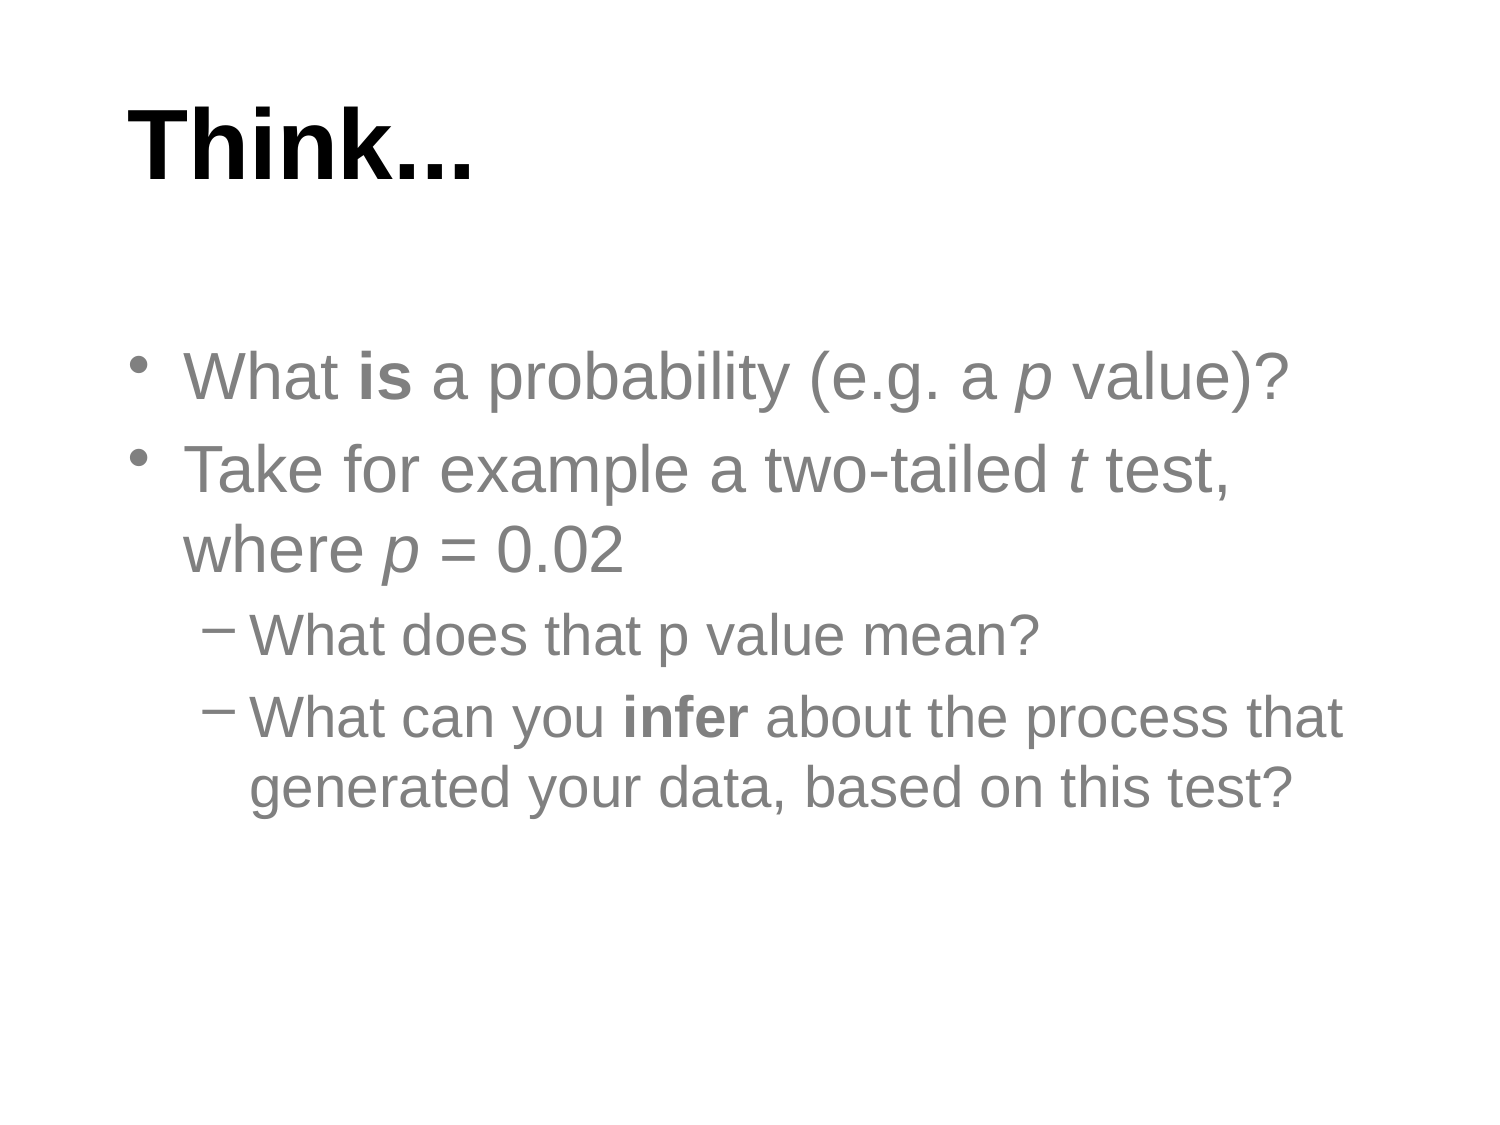

# Think...
What is a probability (e.g. a p value)?
Take for example a two-tailed t test, where p = 0.02
What does that p value mean?
What can you infer about the process that generated your data, based on this test?
4